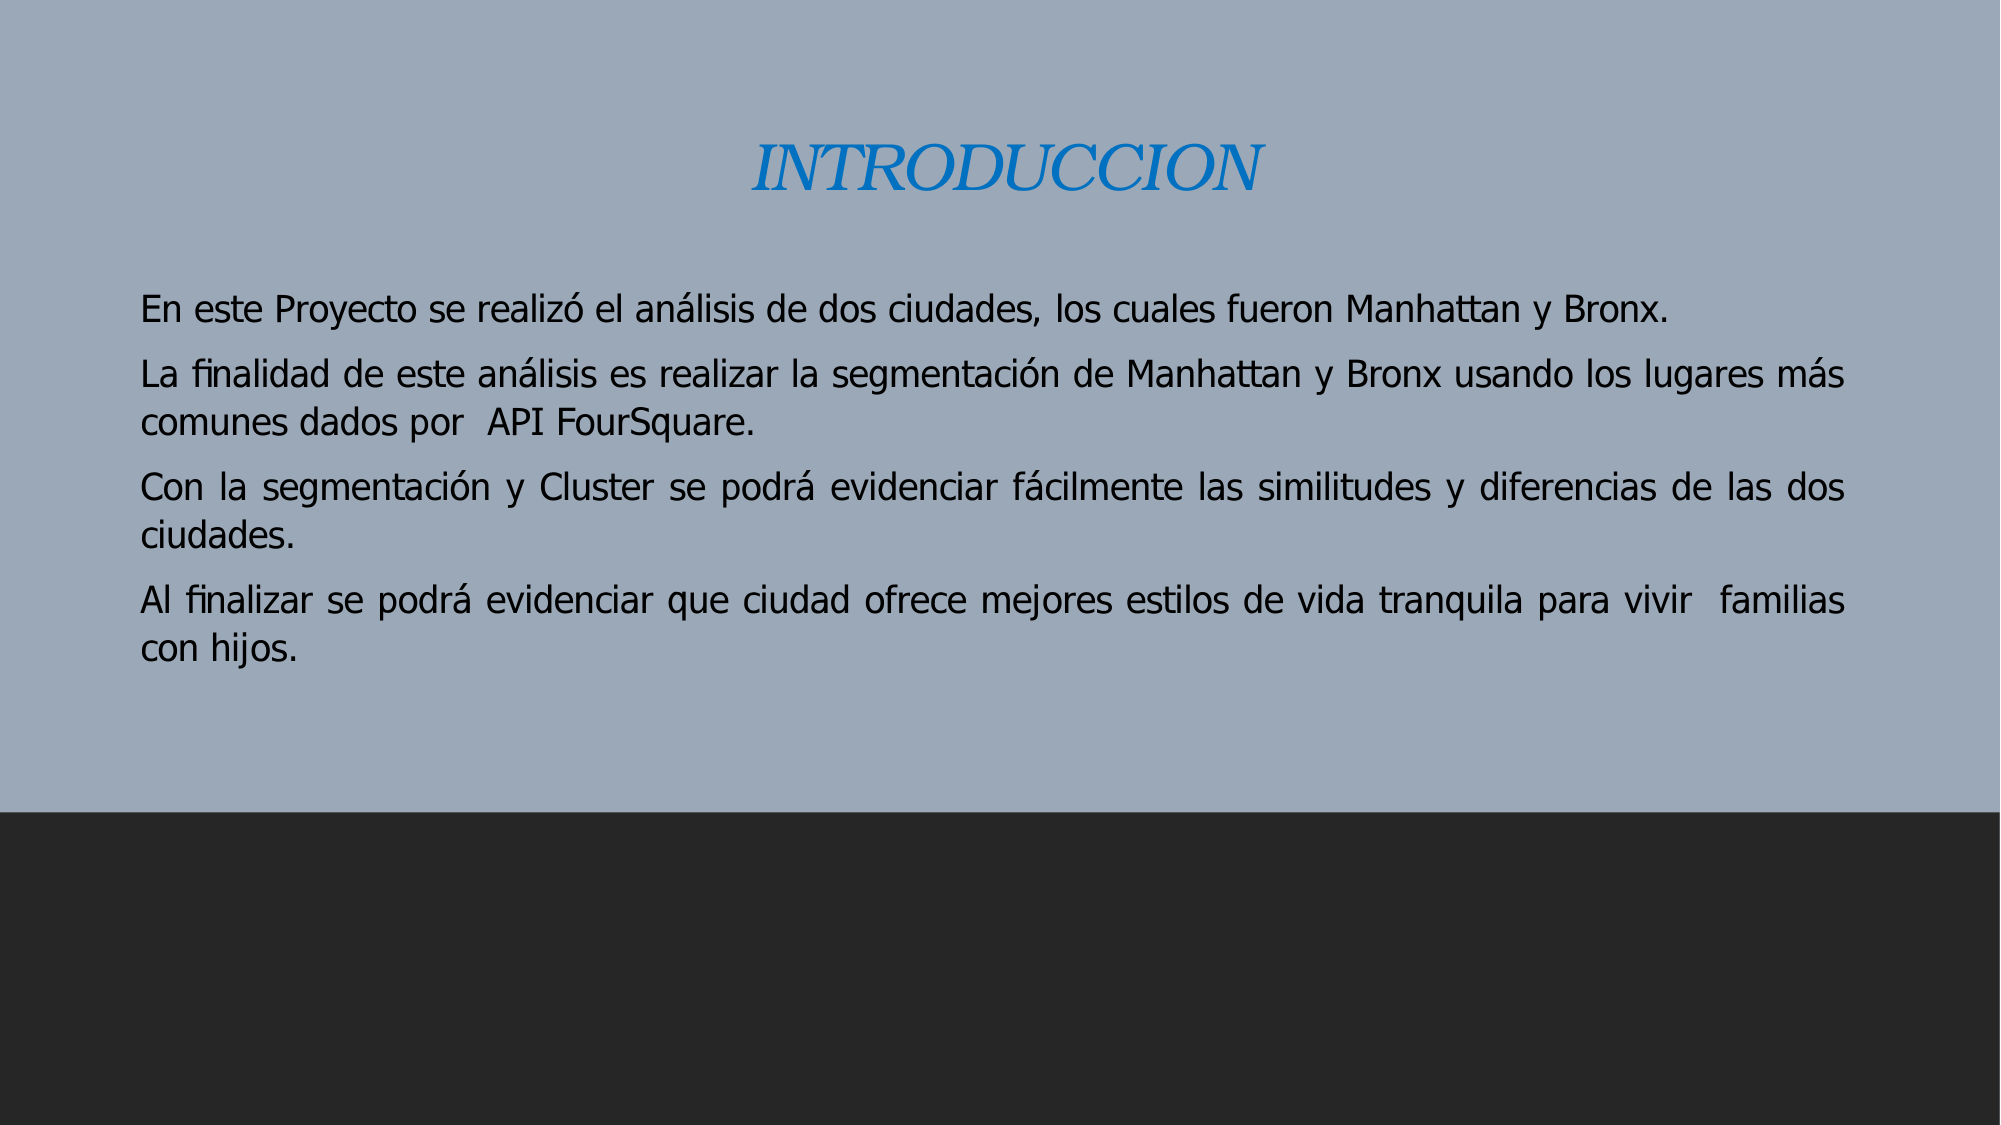

# INTRODUCCION

En este Proyecto se realizó el análisis de dos ciudades, los cuales fueron Manhattan y Bronx.
La finalidad de este análisis es realizar la segmentación de Manhattan y Bronx usando los lugares más comunes dados por  API FourSquare.
Con la segmentación y Cluster se podrá evidenciar fácilmente las similitudes y diferencias de las dos ciudades.
Al finalizar se podrá evidenciar que ciudad ofrece mejores estilos de vida tranquila para vivir  familias con hijos.